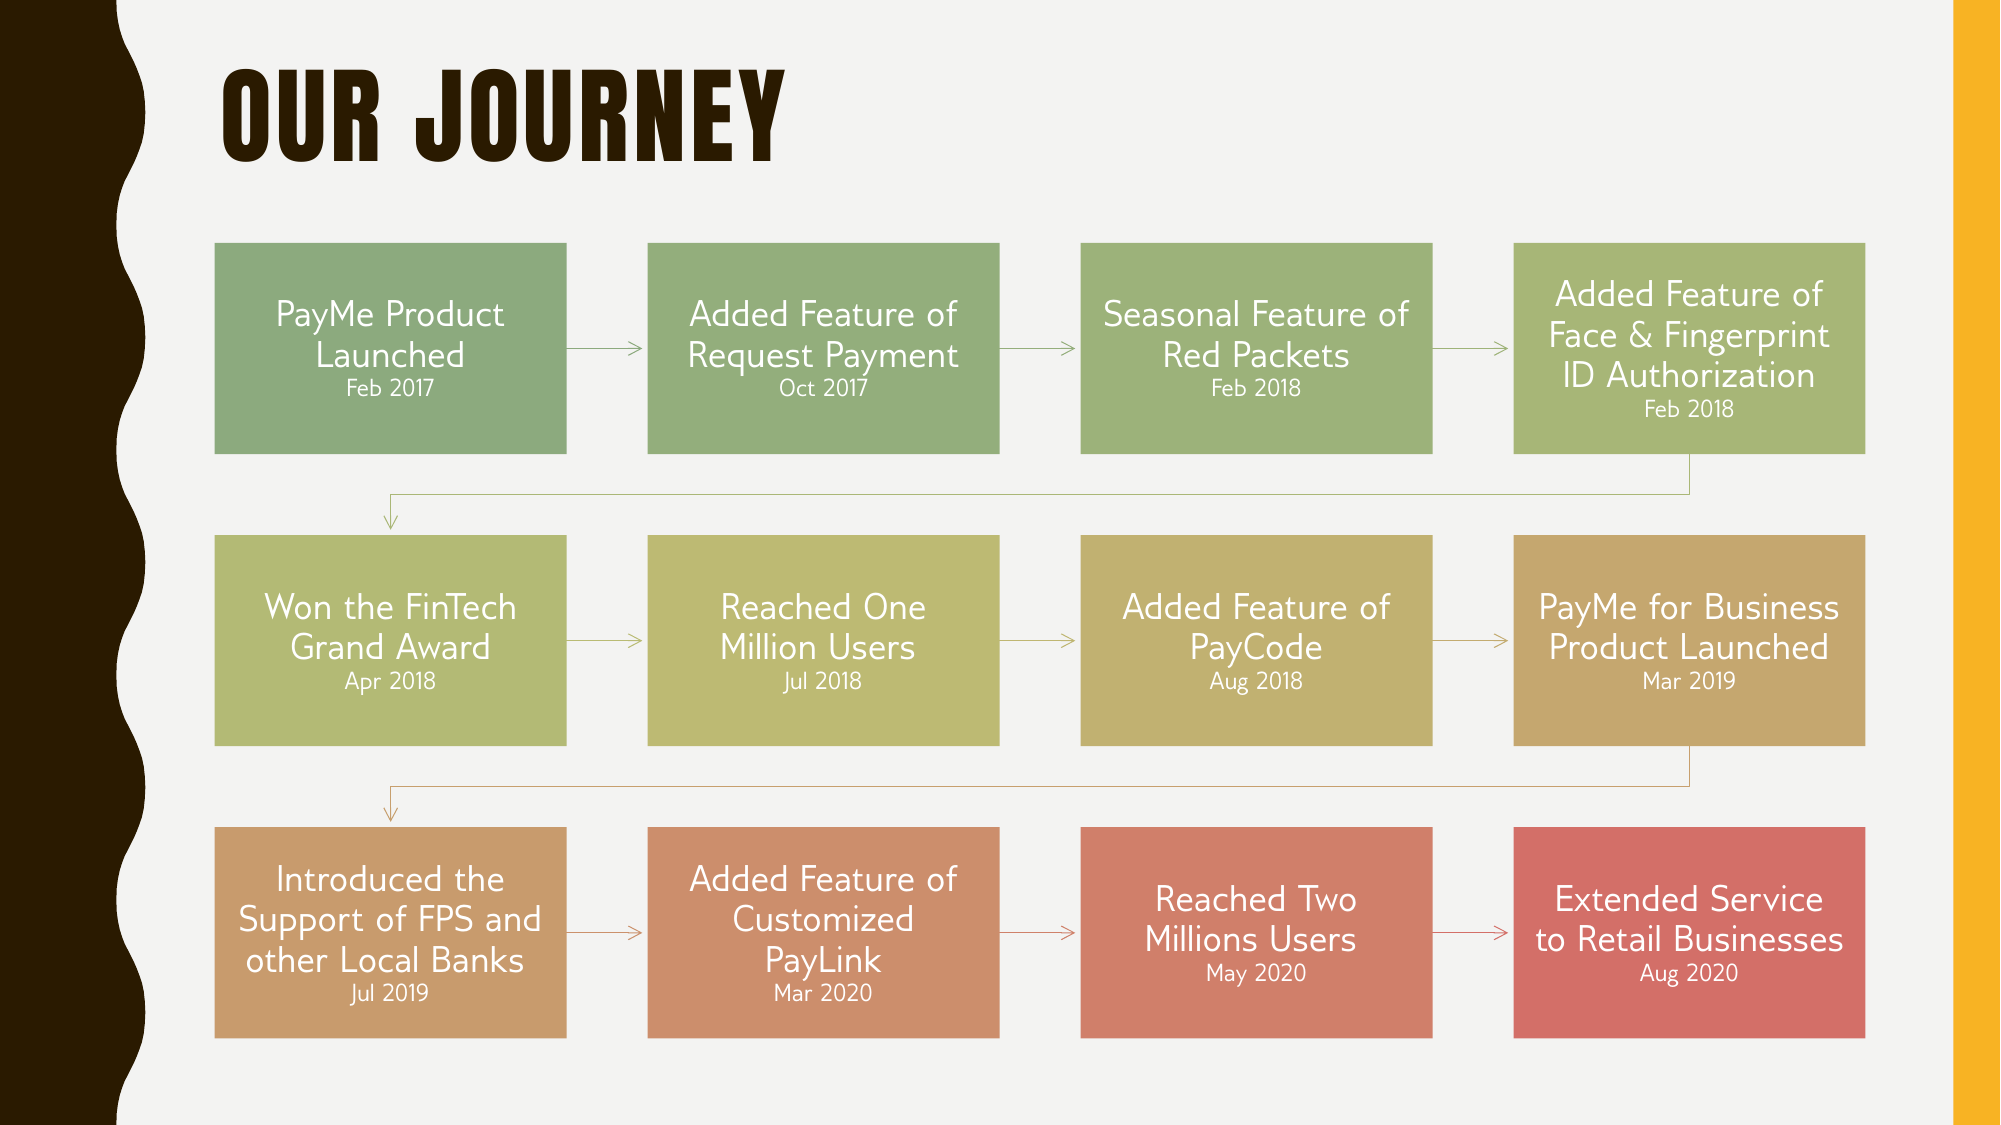

# Our Journey

PayMe Product Launched
Feb 2017

Added Feature of Request Payment
Oct 2017

Seasonal Feature of Red Packets
Feb 2018

Added Feature of Face & Fingerprint ID Authorization
Feb 2018

Won the FinTech Grand Award
Apr 2018

Reached One Million Users
Jul 2018

Added Feature of PayCode
Aug 2018

PayMe for Business Product Launched
Mar 2019

Introduced the Support of FPS and other Local Banks
Jul 2019

Added Feature of Customized PayLink
Mar 2020

Reached Two Millions Users
May 2020
Extended Service to Retail Businesses
Aug 2020